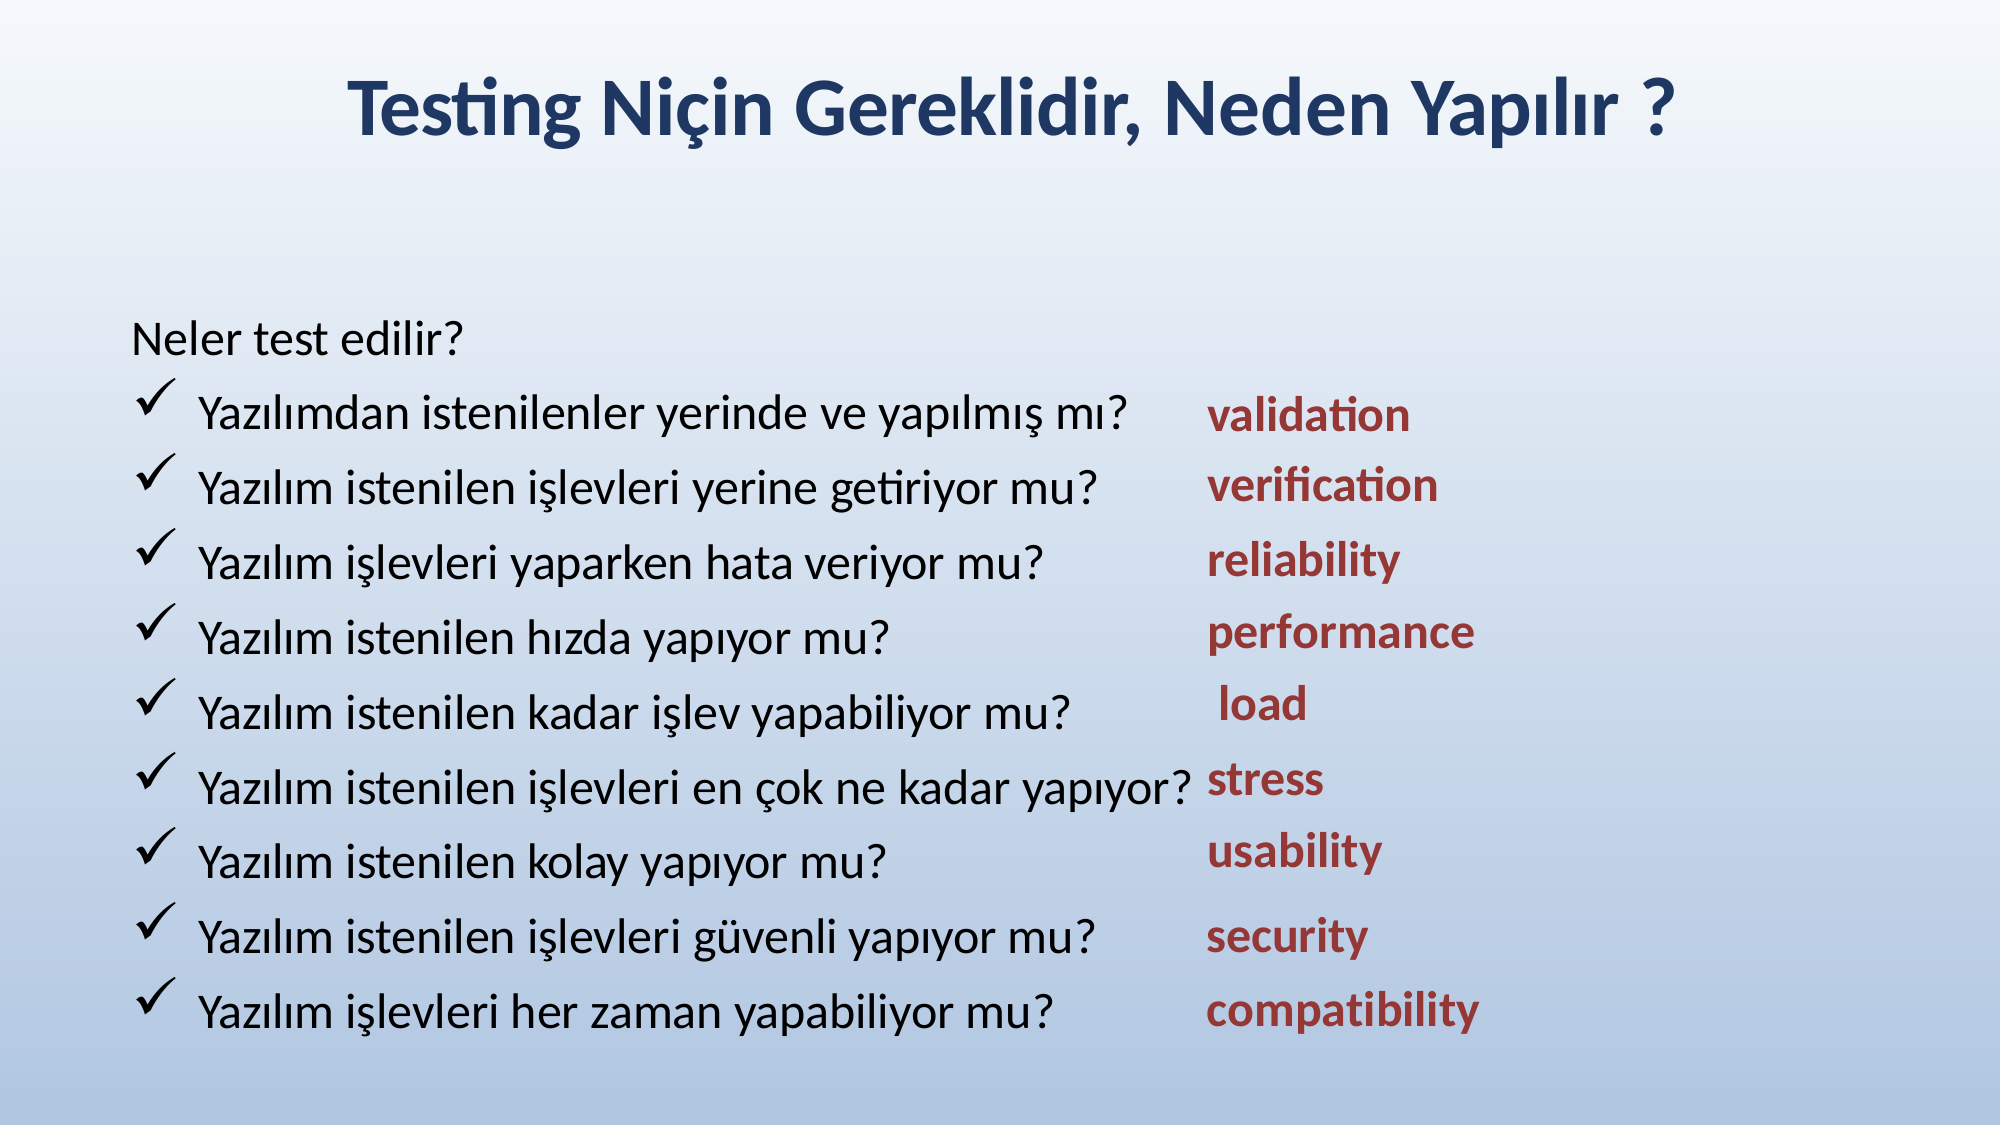

# Testing Niçin Gereklidir, Neden Yapılır ?
Neler test edilir?
Yazılımdan istenilenler yerinde ve yapılmış mı?
Yazılım istenilen işlevleri yerine getiriyor mu?
Yazılım işlevleri yaparken hata veriyor mu?
Yazılım istenilen hızda yapıyor mu?
Yazılım istenilen kadar işlev yapabiliyor mu?
Yazılım istenilen işlevleri en çok ne kadar yapıyor?
Yazılım istenilen kolay yapıyor mu?
validation
verification
reliability  performance  load
stress  usability
 security
 compatibility
Yazılım istenilen işlevleri güvenli yapıyor mu?
Yazılım işlevleri her zaman yapabiliyor mu?